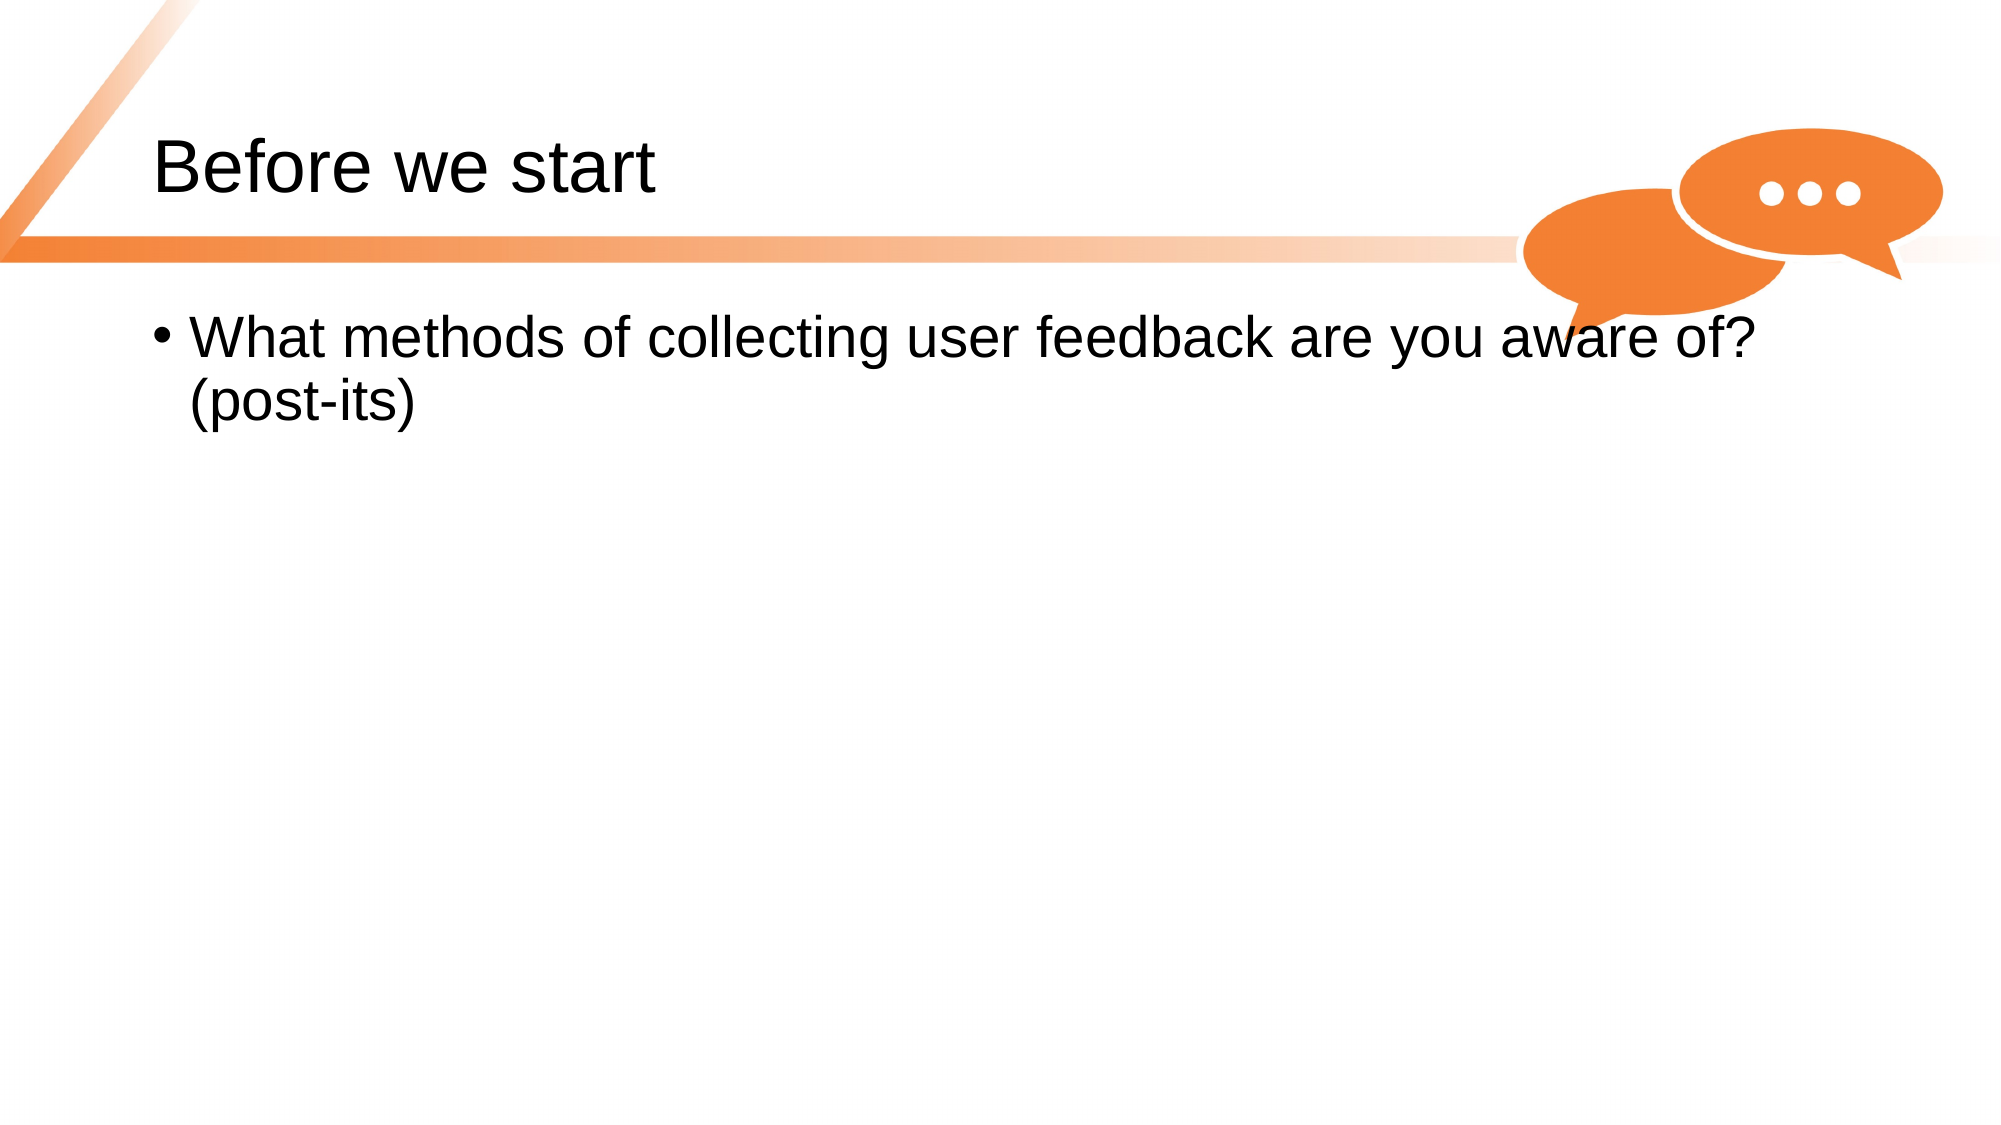

# Before we start
What methods of collecting user feedback are you aware of? (post-its)